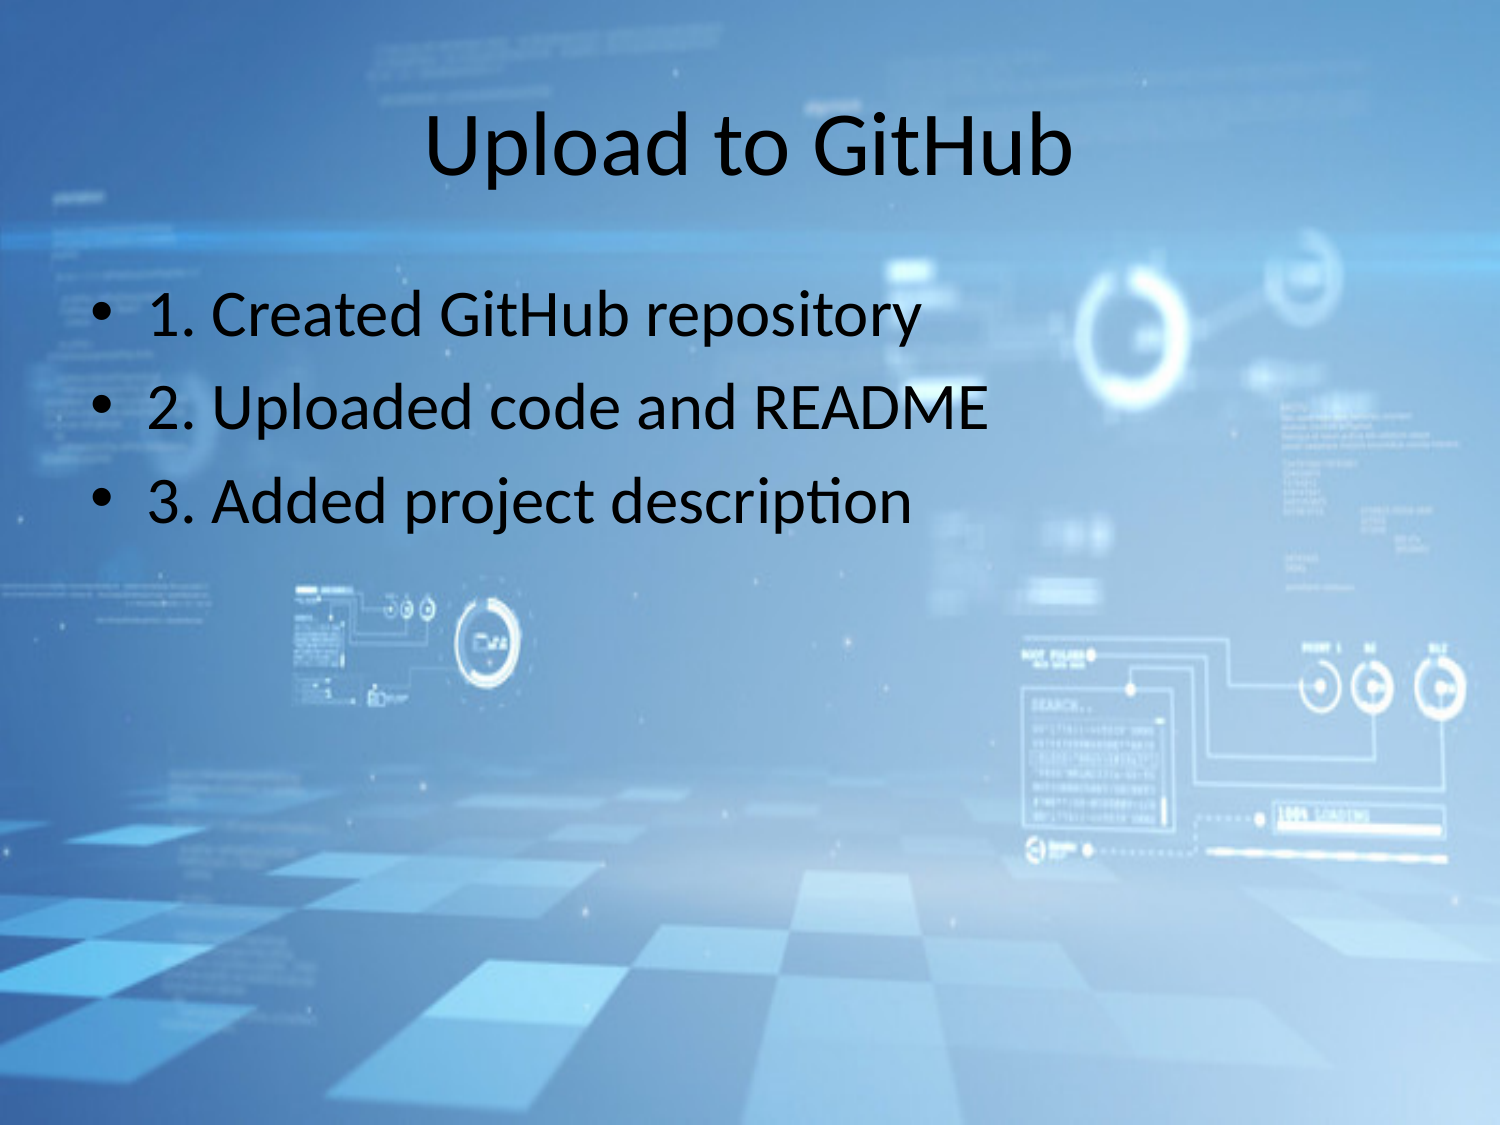

# Upload to GitHub
1. Created GitHub repository
2. Uploaded code and README
3. Added project description